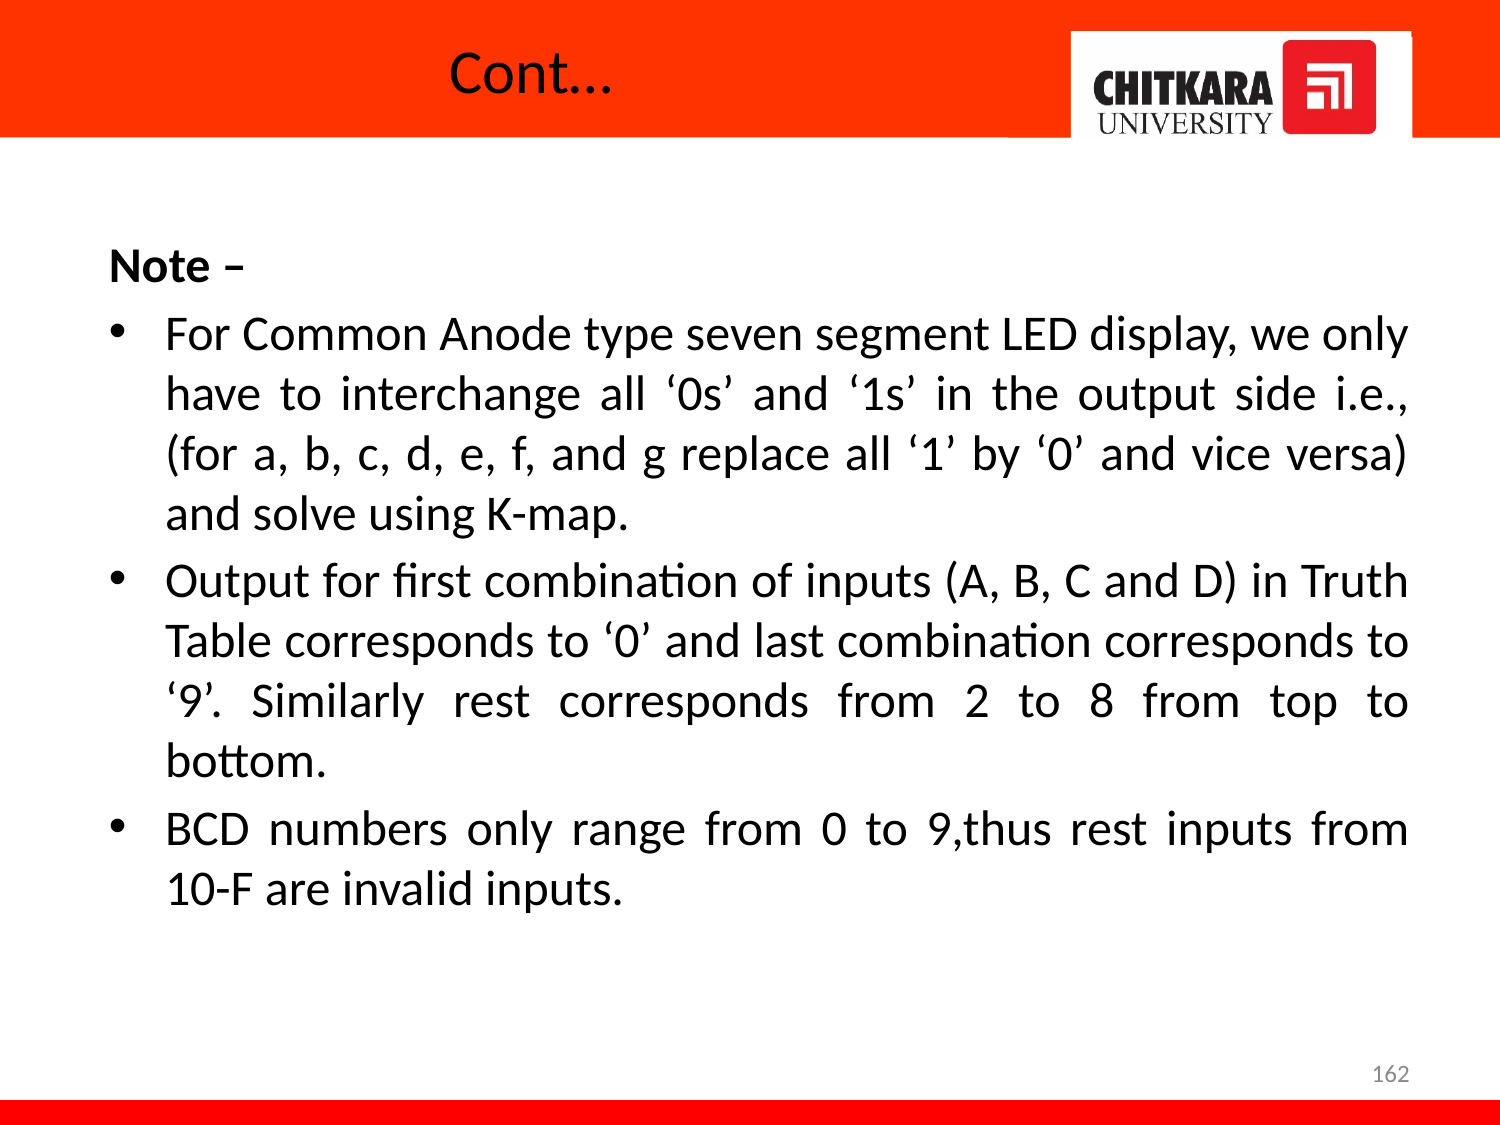

# Cont…
Note –
For Common Anode type seven segment LED display, we only have to interchange all ‘0s’ and ‘1s’ in the output side i.e., (for a, b, c, d, e, f, and g replace all ‘1’ by ‘0’ and vice versa) and solve using K-map.
Output for first combination of inputs (A, B, C and D) in Truth Table corresponds to ‘0’ and last combination corresponds to ‘9’. Similarly rest corresponds from 2 to 8 from top to bottom.
BCD numbers only range from 0 to 9,thus rest inputs from 10-F are invalid inputs.
162